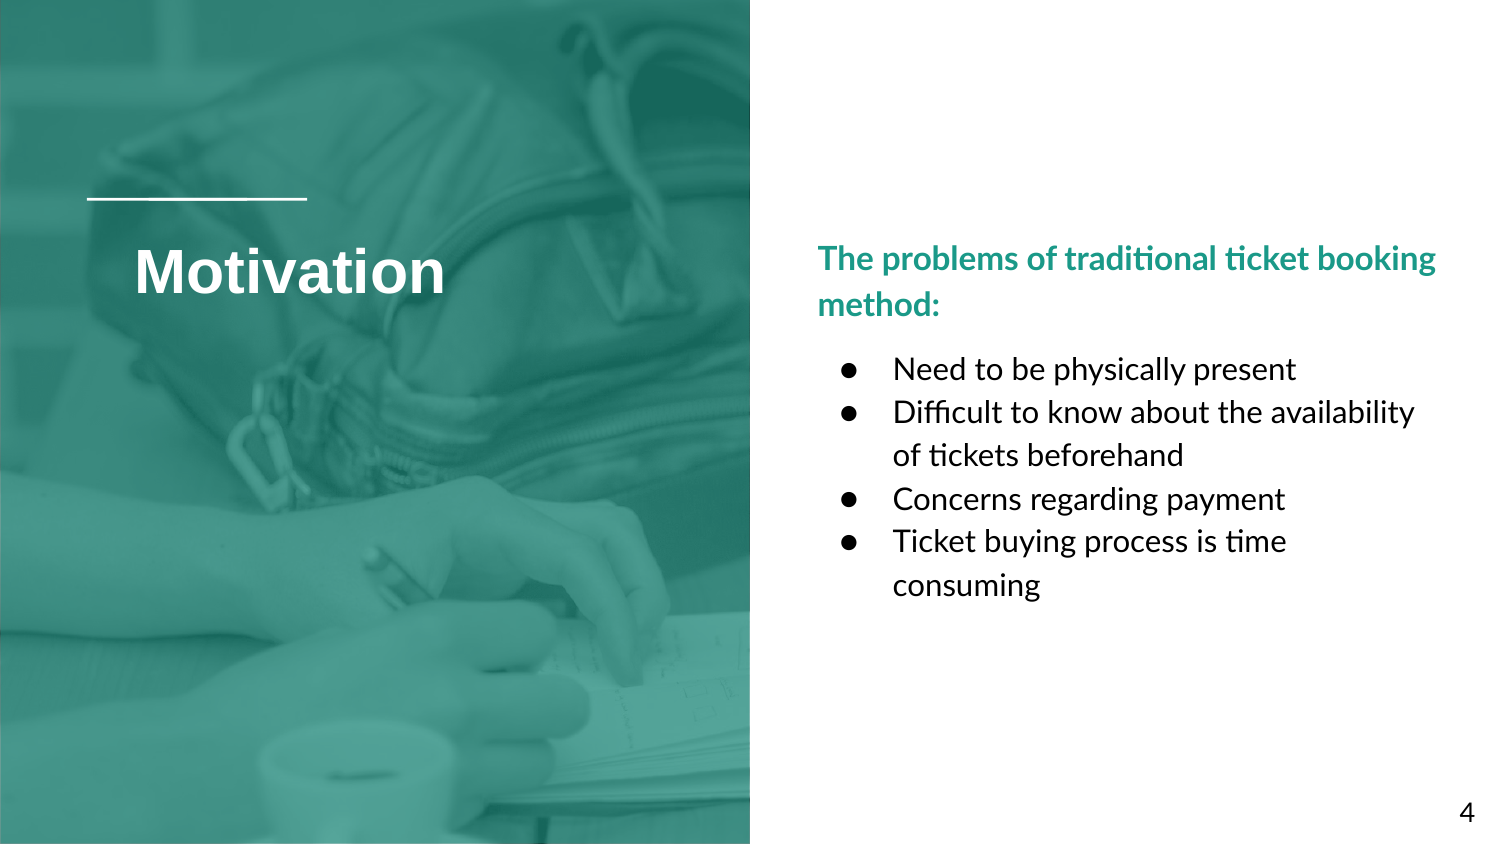

# Motivation
The problems of traditional ticket booking method:
Need to be physically present
Difficult to know about the availability of tickets beforehand
Concerns regarding payment
Ticket buying process is time consuming

4